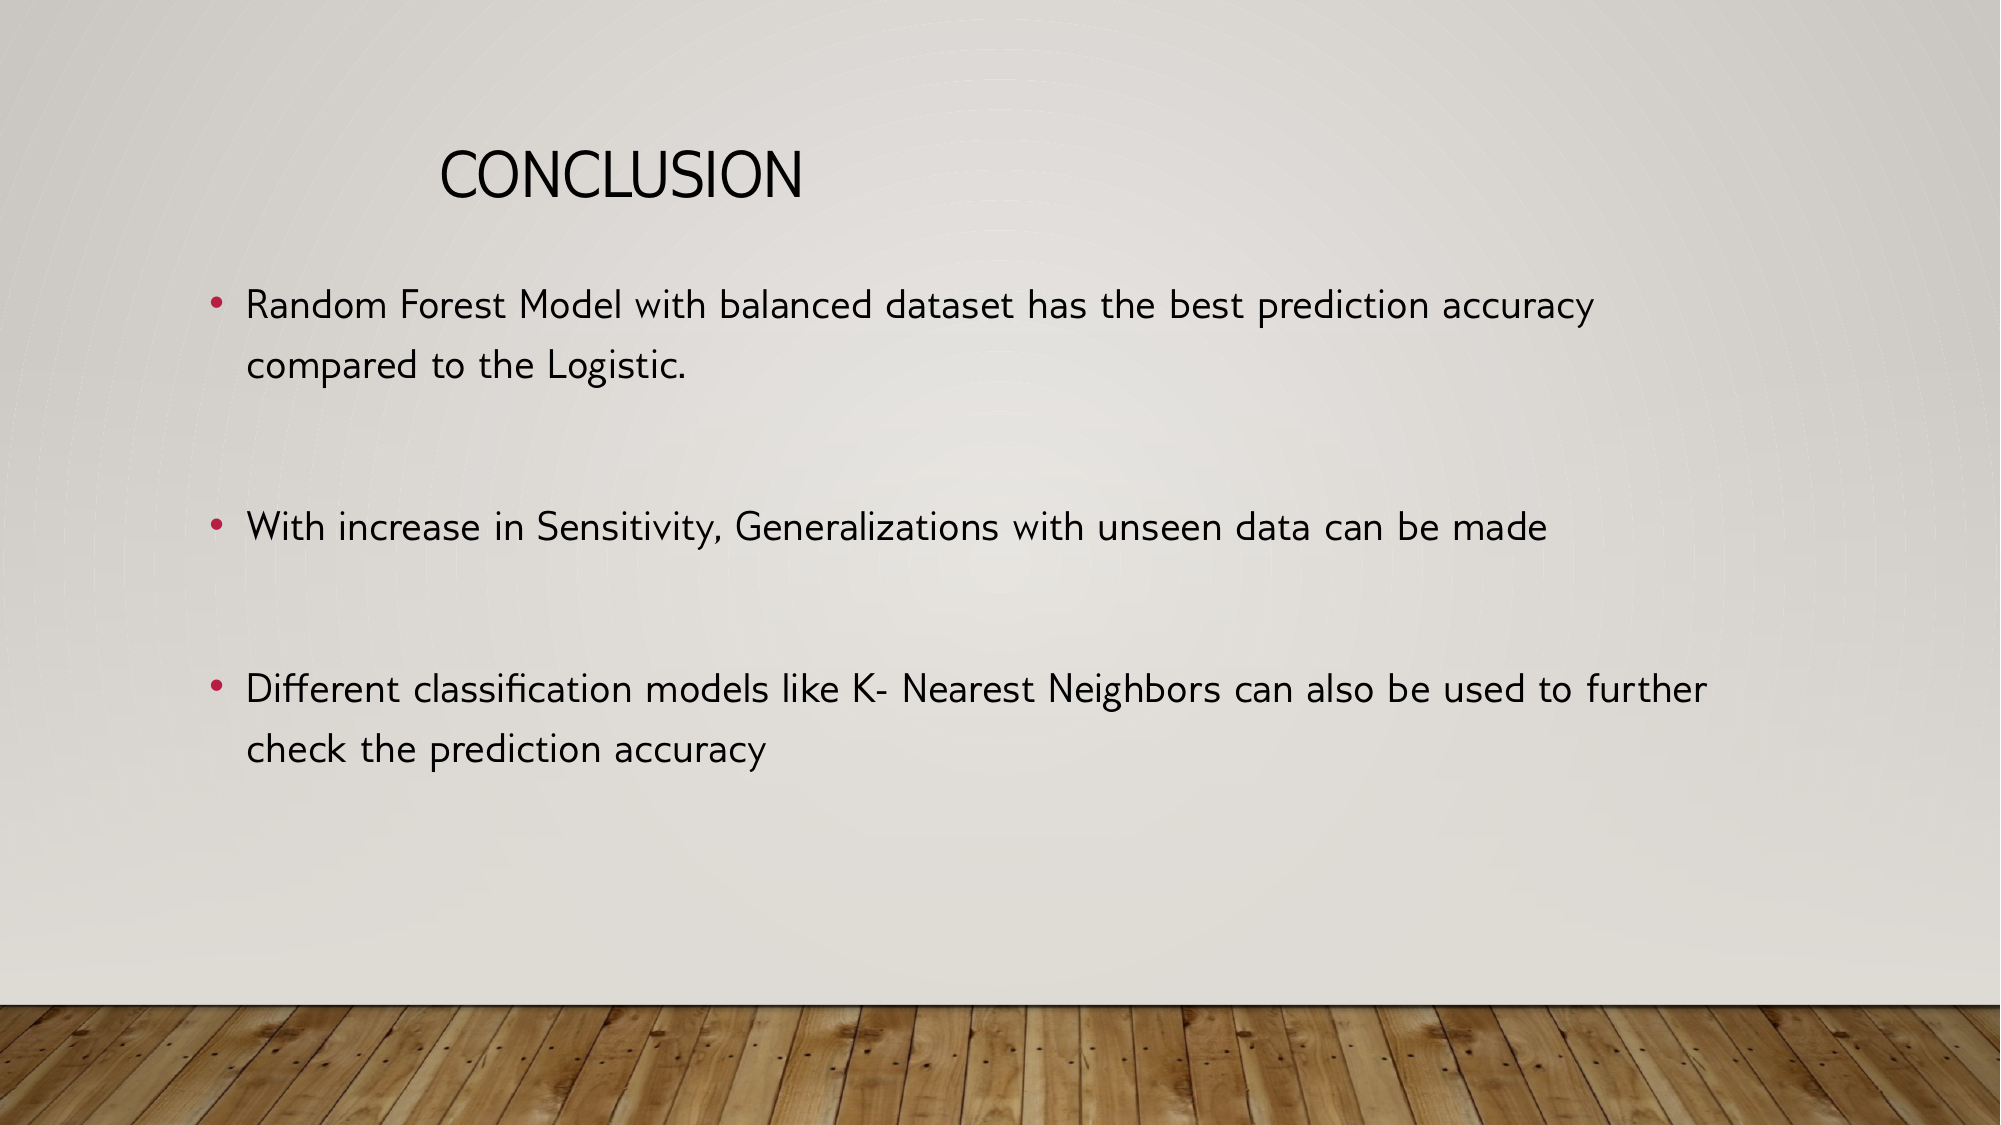

Conclusion
Random Forest Model with balanced dataset has the best prediction accuracy compared to the Logistic.

With increase in Sensitivity, Generalizations with unseen data can be made

Different classification models like K- Nearest Neighbors can also be used to further check the prediction accuracy